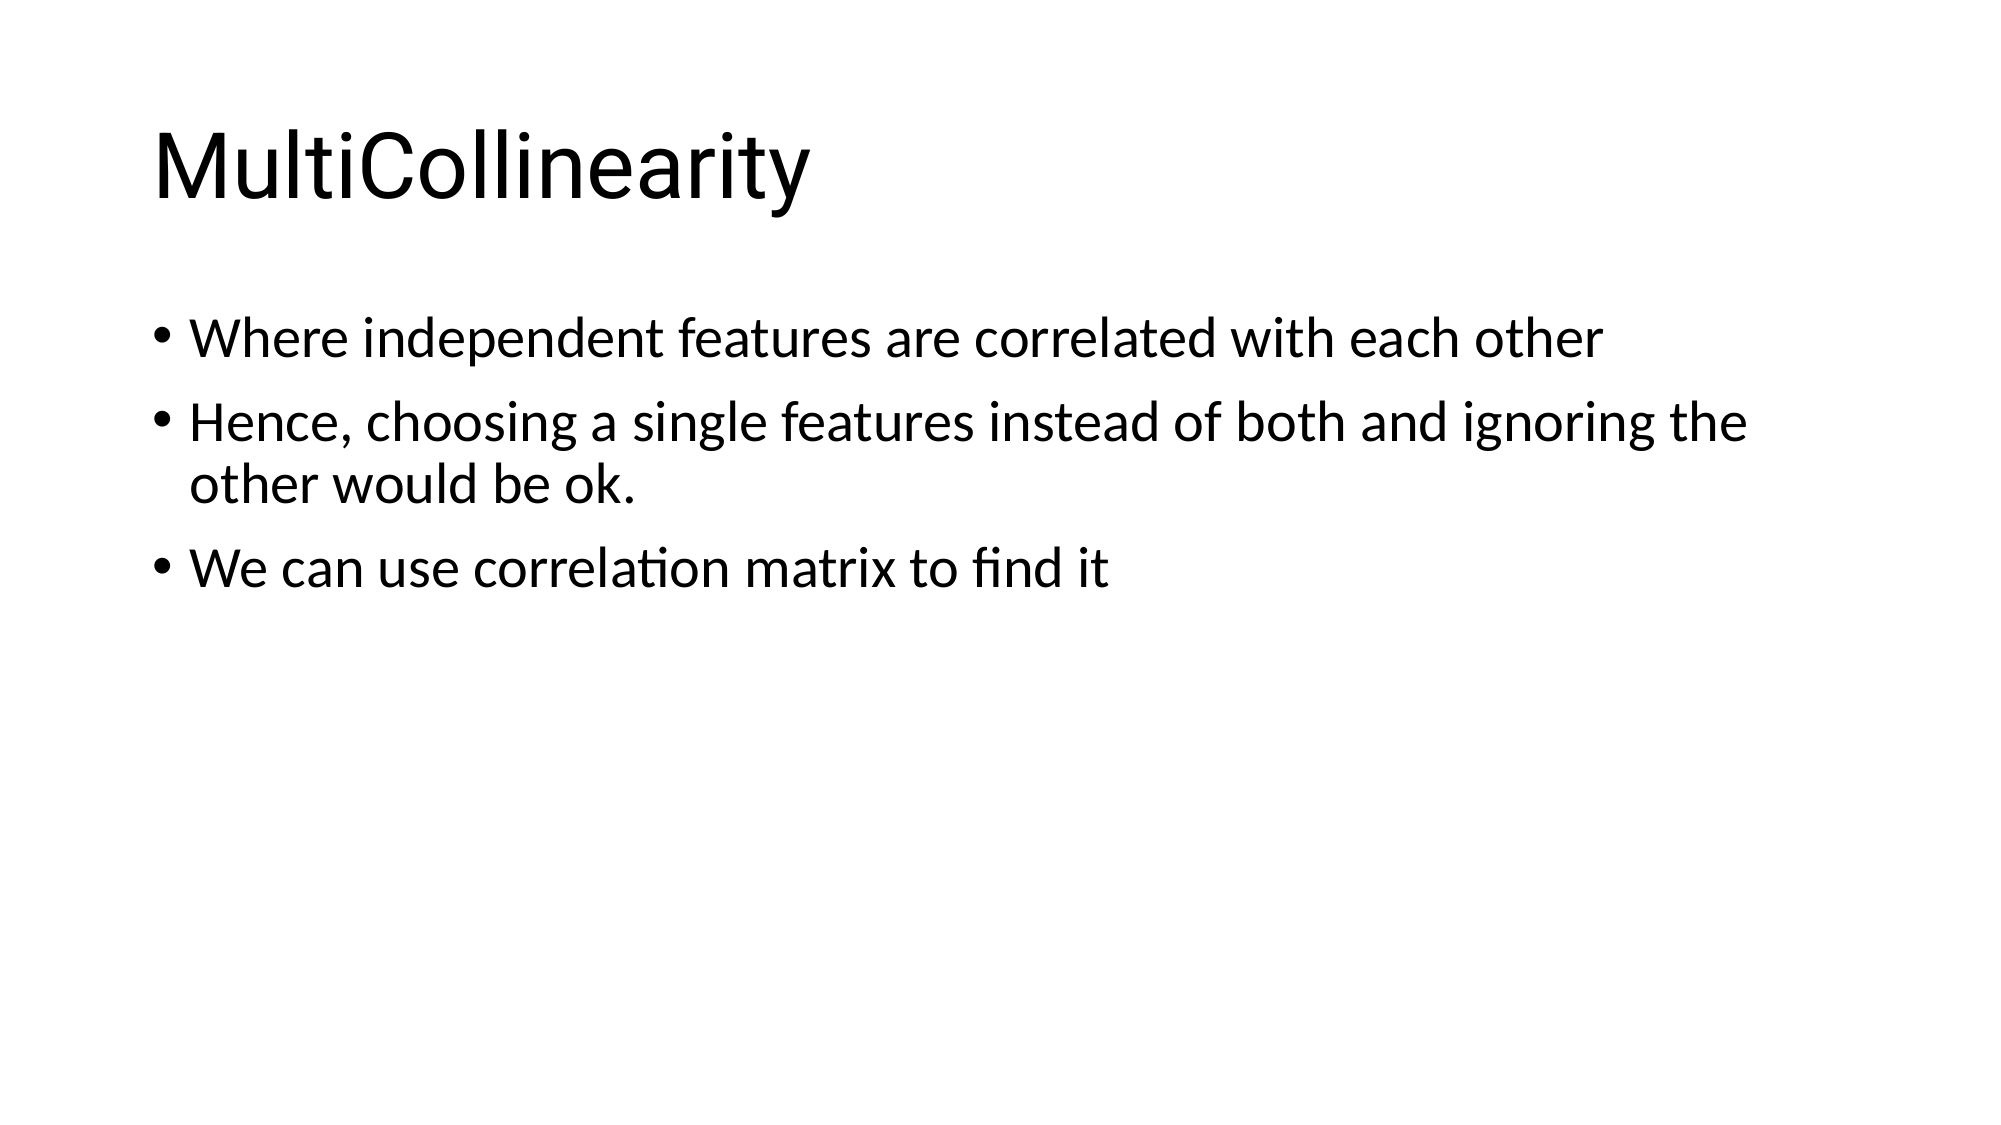

# MultiCollinearity
Where independent features are correlated with each other
Hence, choosing a single features instead of both and ignoring the other would be ok.
We can use correlation matrix to find it